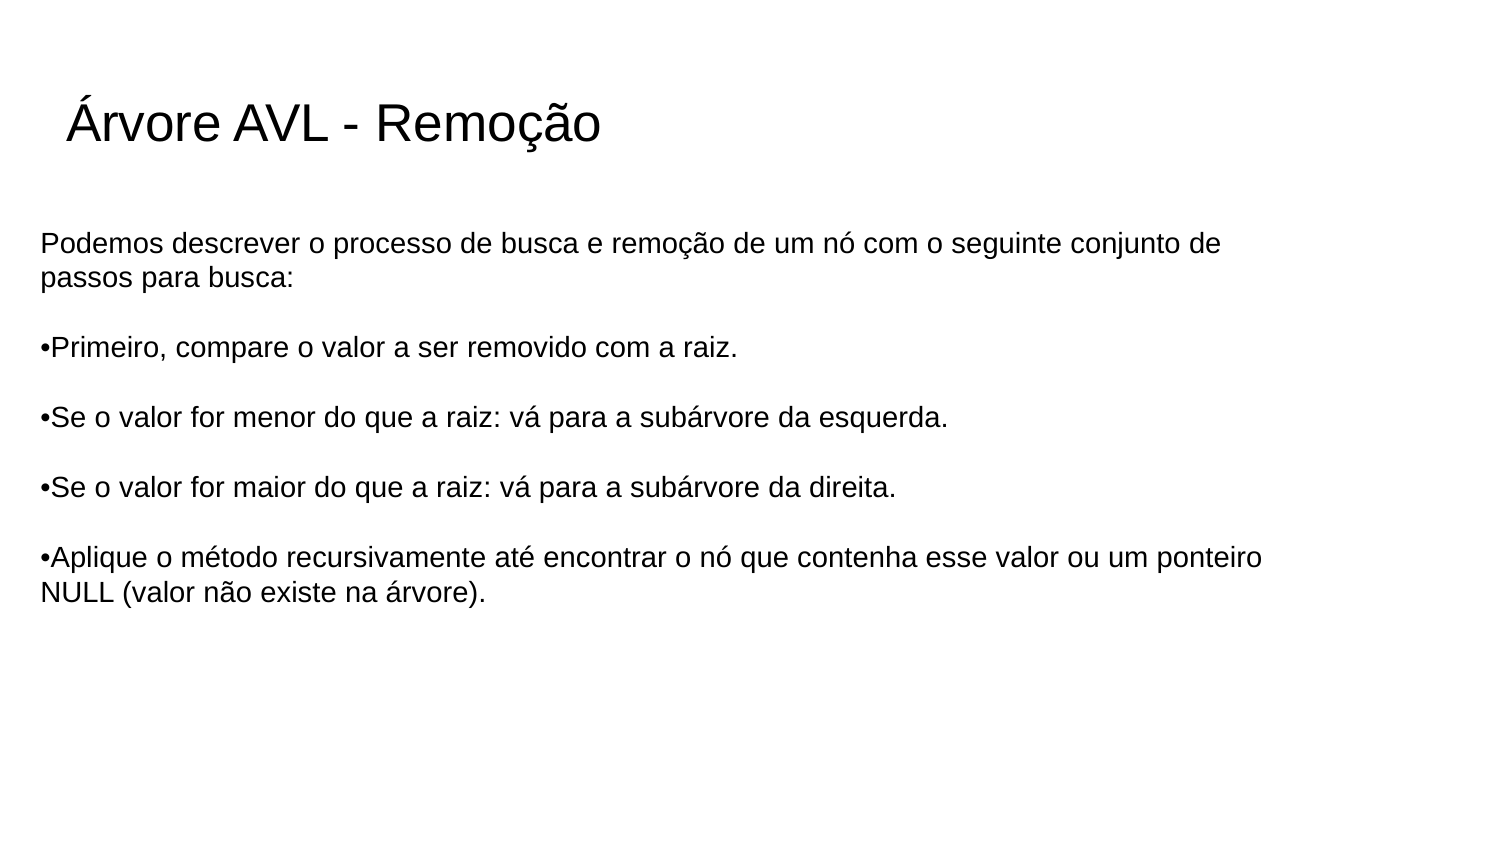

# Árvore AVL - Remoção

Podemos descrever o processo de busca e remoção de um nó com o seguinte conjunto de passos para busca:

•Primeiro, compare o valor a ser removido com a raiz.

•Se o valor for menor do que a raiz: vá para a subárvore da esquerda.

•Se o valor for maior do que a raiz: vá para a subárvore da direita.

•Aplique o método recursivamente até encontrar o nó que contenha esse valor ou um ponteiro NULL (valor não existe na árvore).